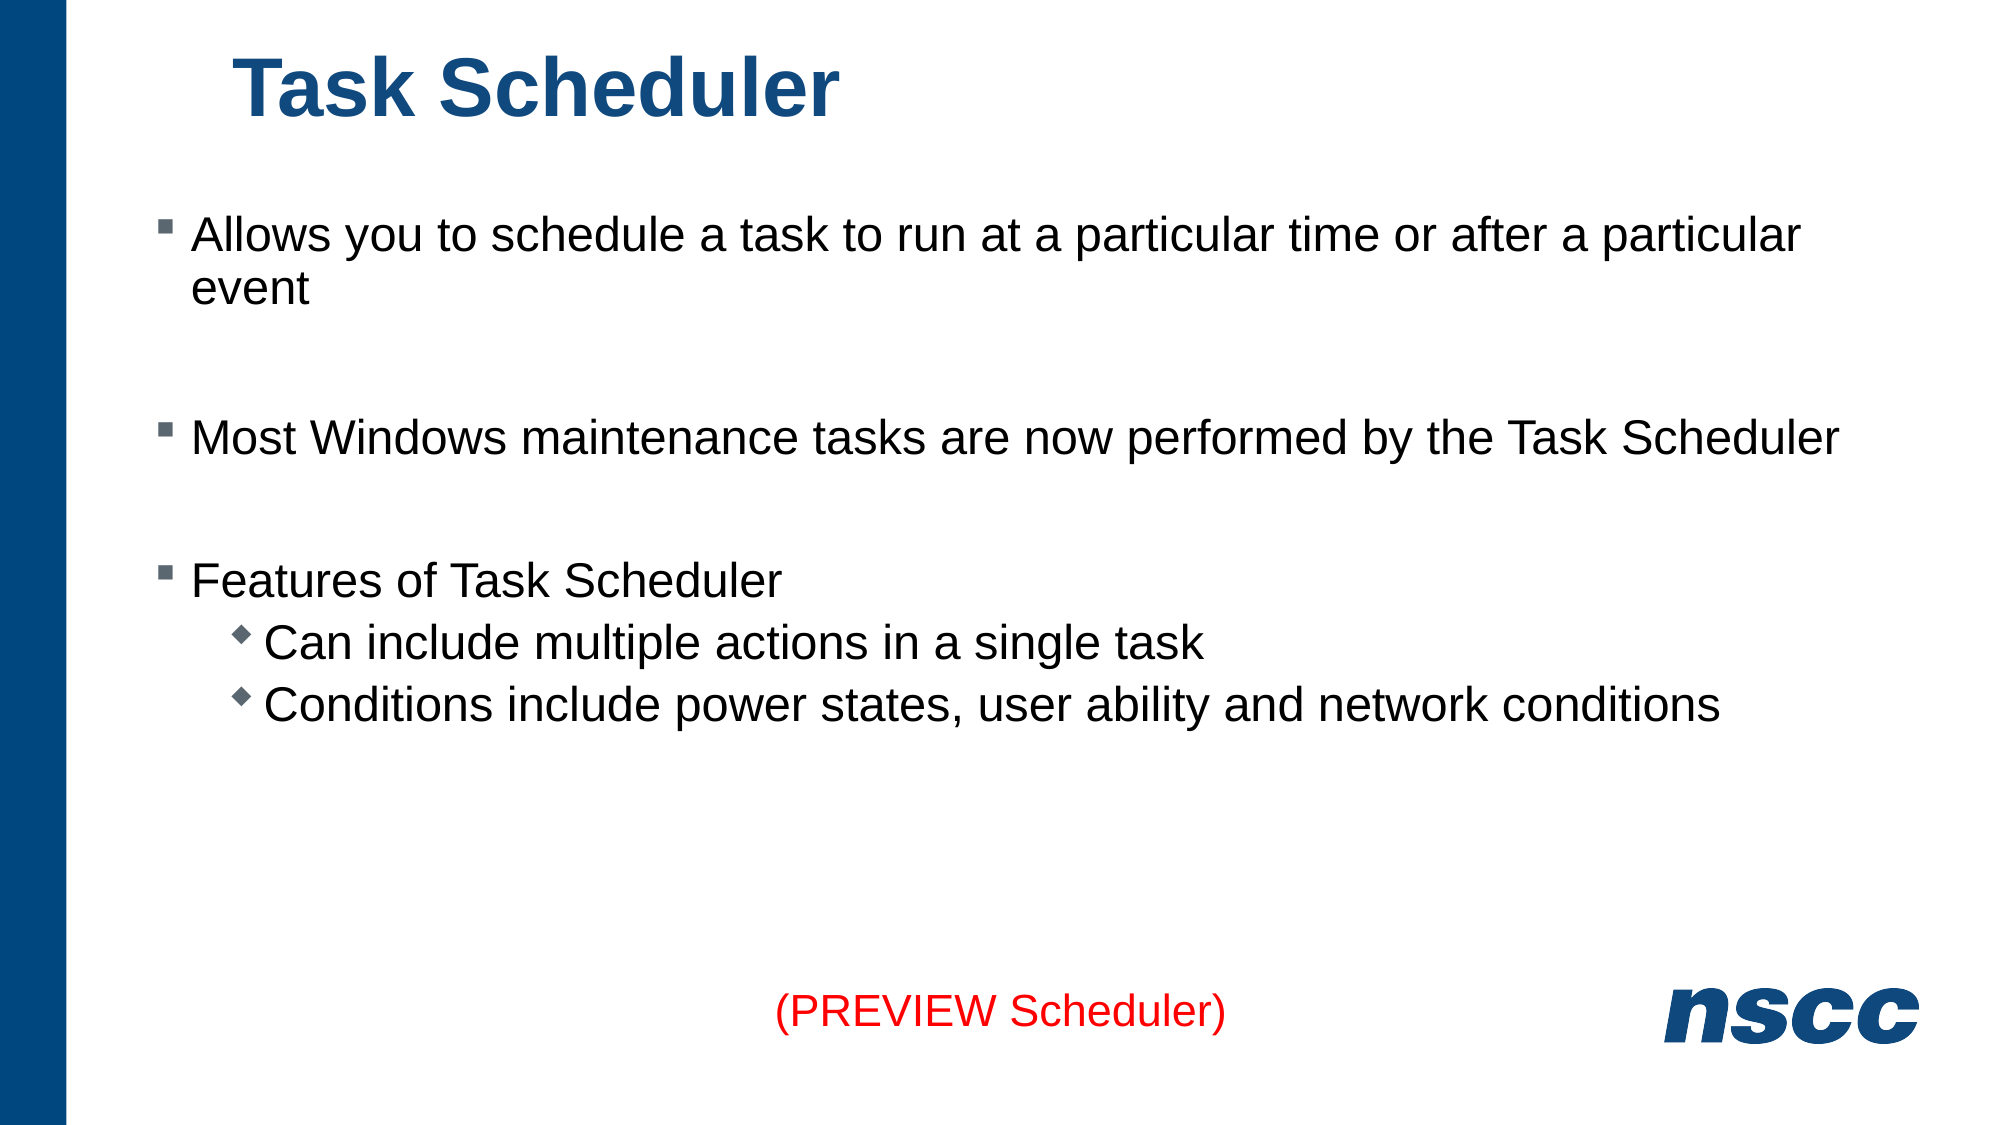

# Task Scheduler
Allows you to schedule a task to run at a particular time or after a particular event

Most Windows maintenance tasks are now performed by the Task Scheduler

Features of Task Scheduler
Can include multiple actions in a single task
Conditions include power states, user ability and network conditions

(PREVIEW Scheduler)